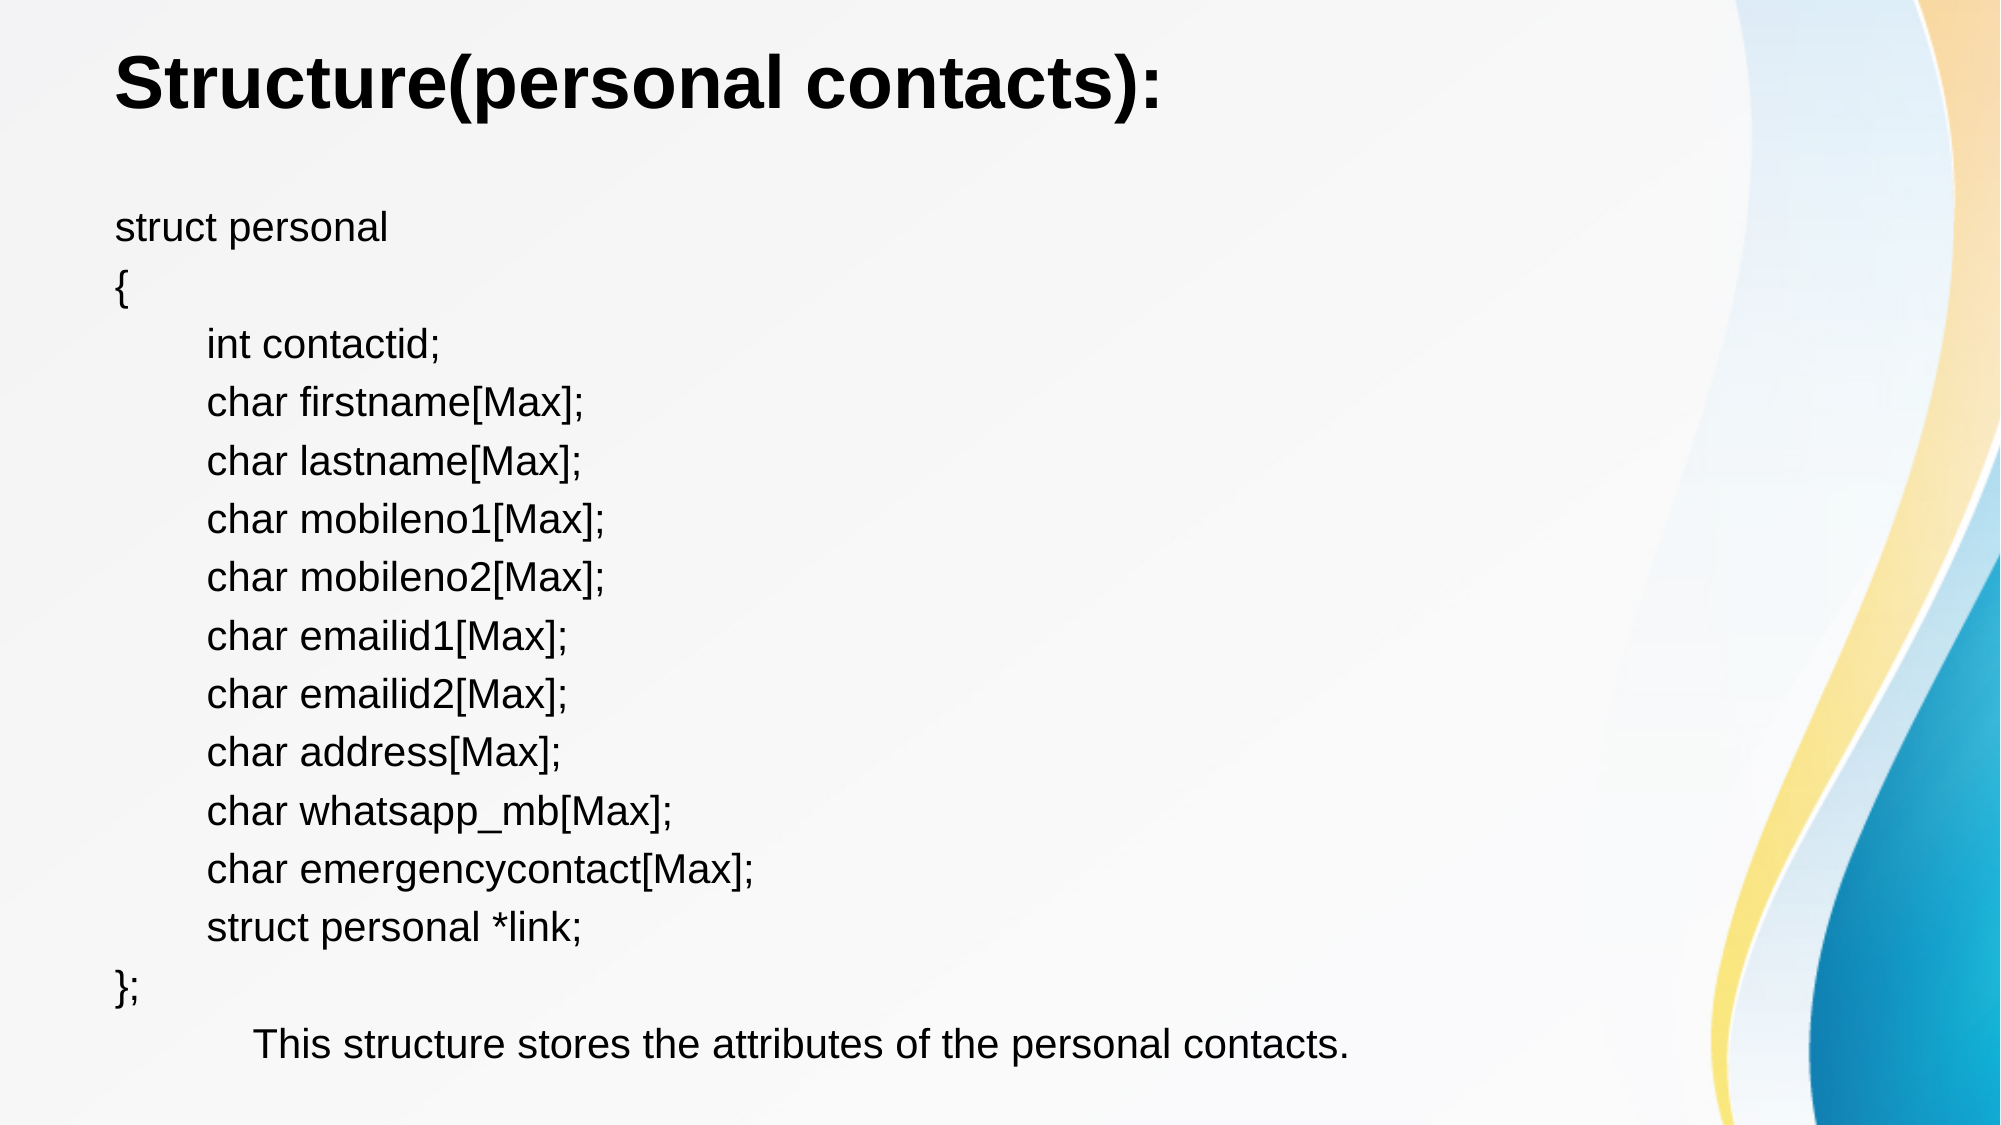

# Structure(personal contacts):
struct personal
{
        int contactid;
        char firstname[Max];
        char lastname[Max];
        char mobileno1[Max];
        char mobileno2[Max];
        char emailid1[Max];
        char emailid2[Max];
        char address[Max];
        char whatsapp_mb[Max];
        char emergencycontact[Max];
        struct personal *link;
};
            This structure stores the attributes of the personal contacts.